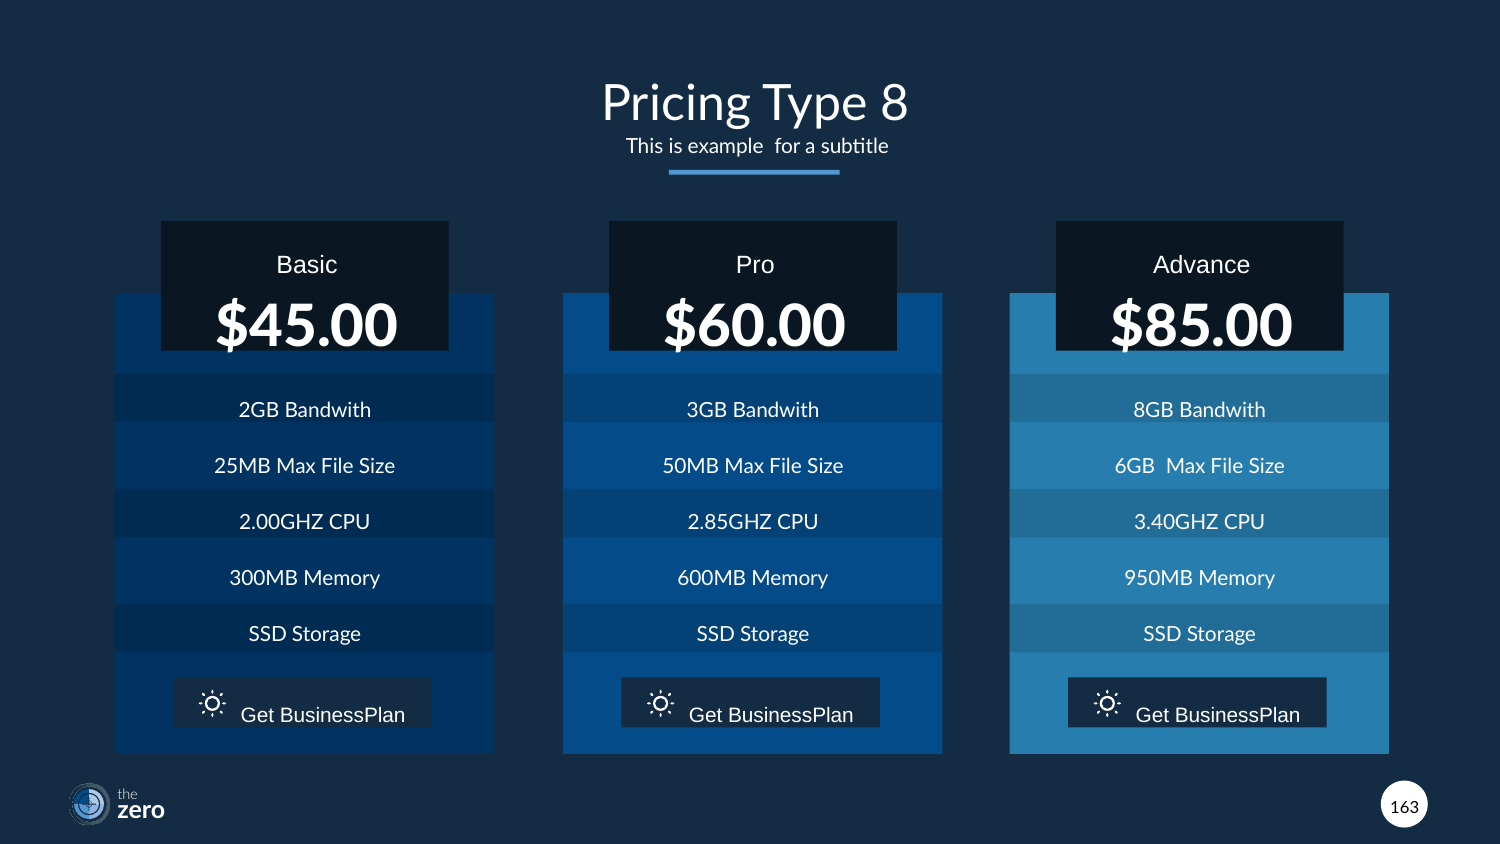

Pricing Type 8
This is example  for a subtitle

Basic

$45.00
Pro

$60.00
Advance

$85.00

2GB Bandwith
25MB Max File Size
2.00GHZ CPU
300MB Memory
SSD Storage

3GB Bandwith
50MB Max File Size
2.85GHZ CPU
600MB Memory
SSD Storage

8GB Bandwith
6GB  Max File Size
3.40GHZ CPU
950MB Memory
SSD Storage

Get BusinessPlan

Get BusinessPlan

Get BusinessPlan

the
163
zero